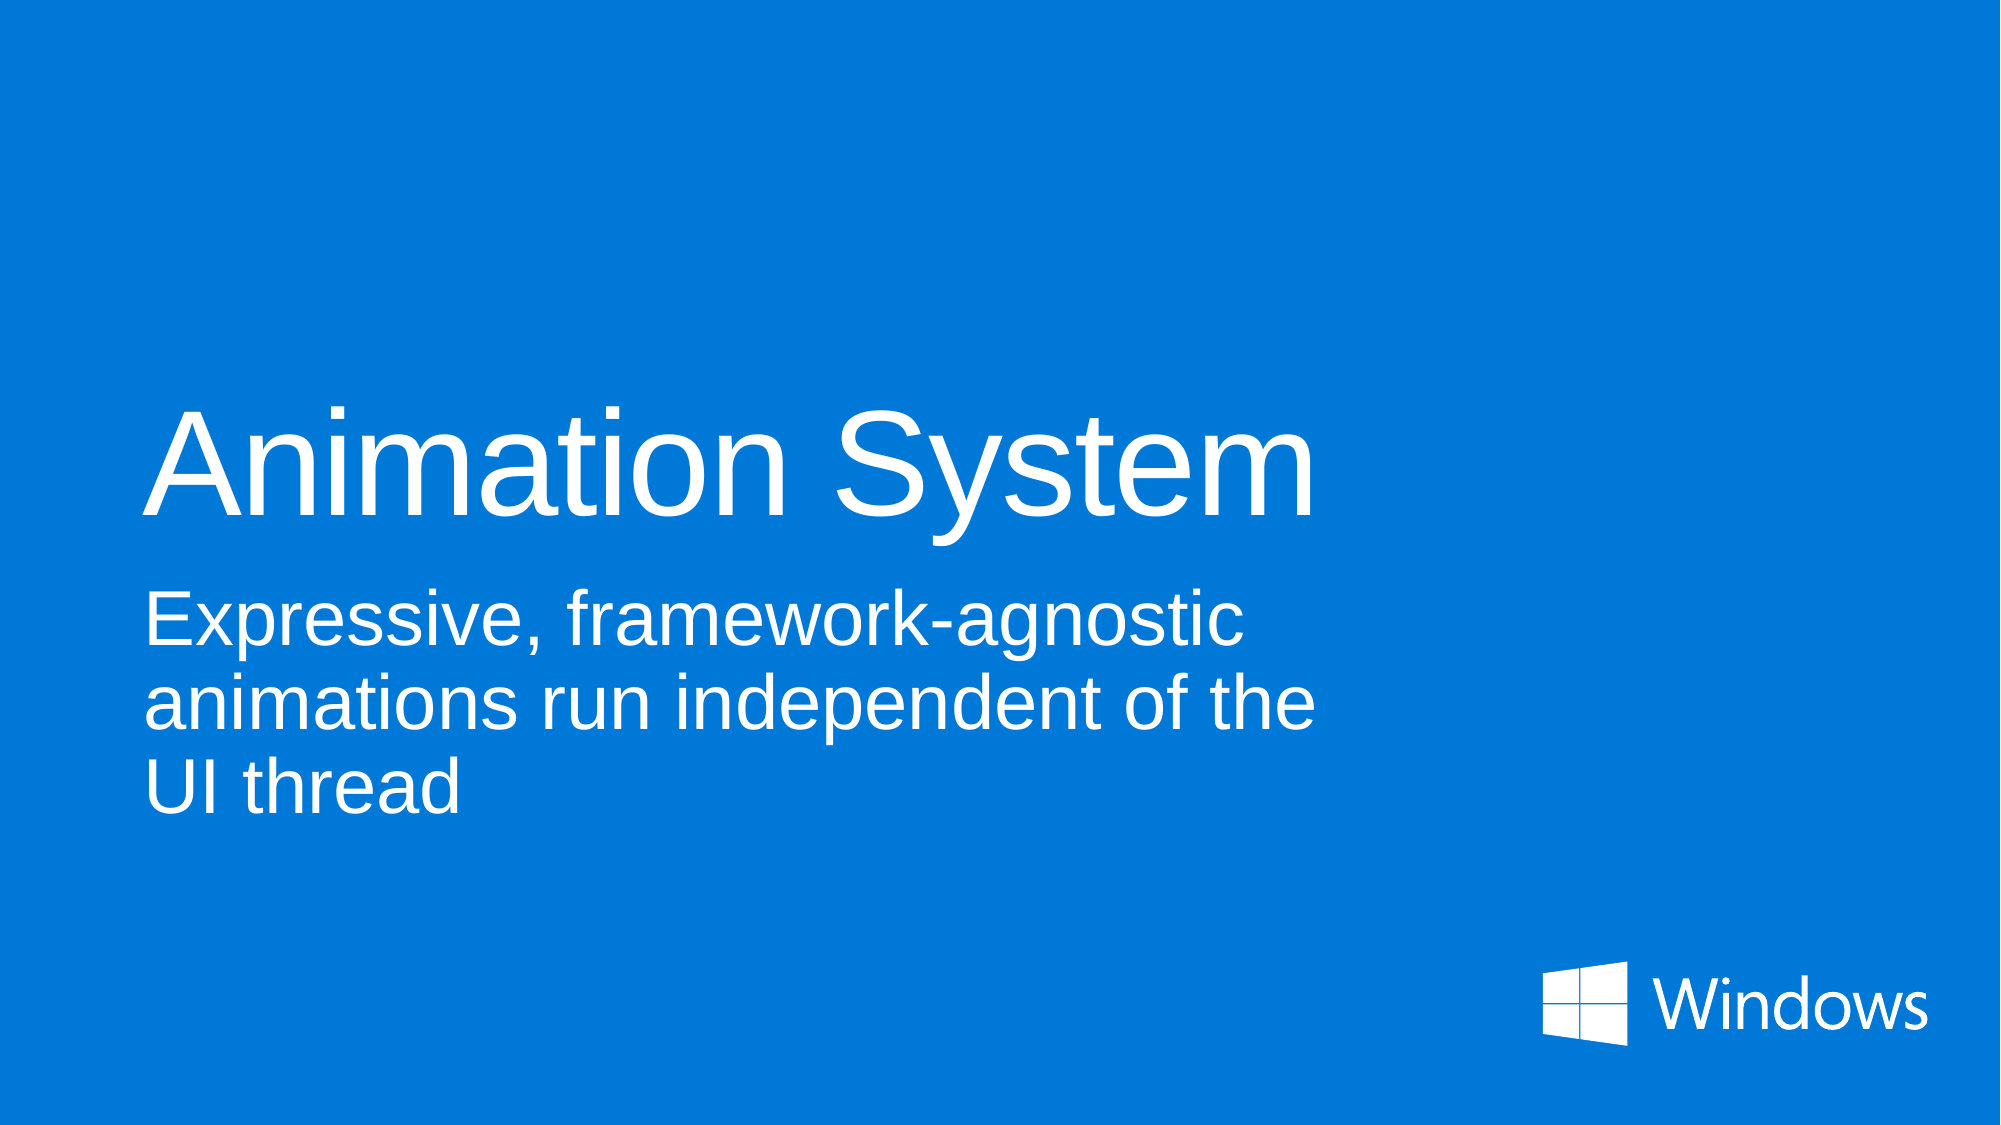

# Animation System
Expressive, framework-agnostic animations run independent of the UI thread